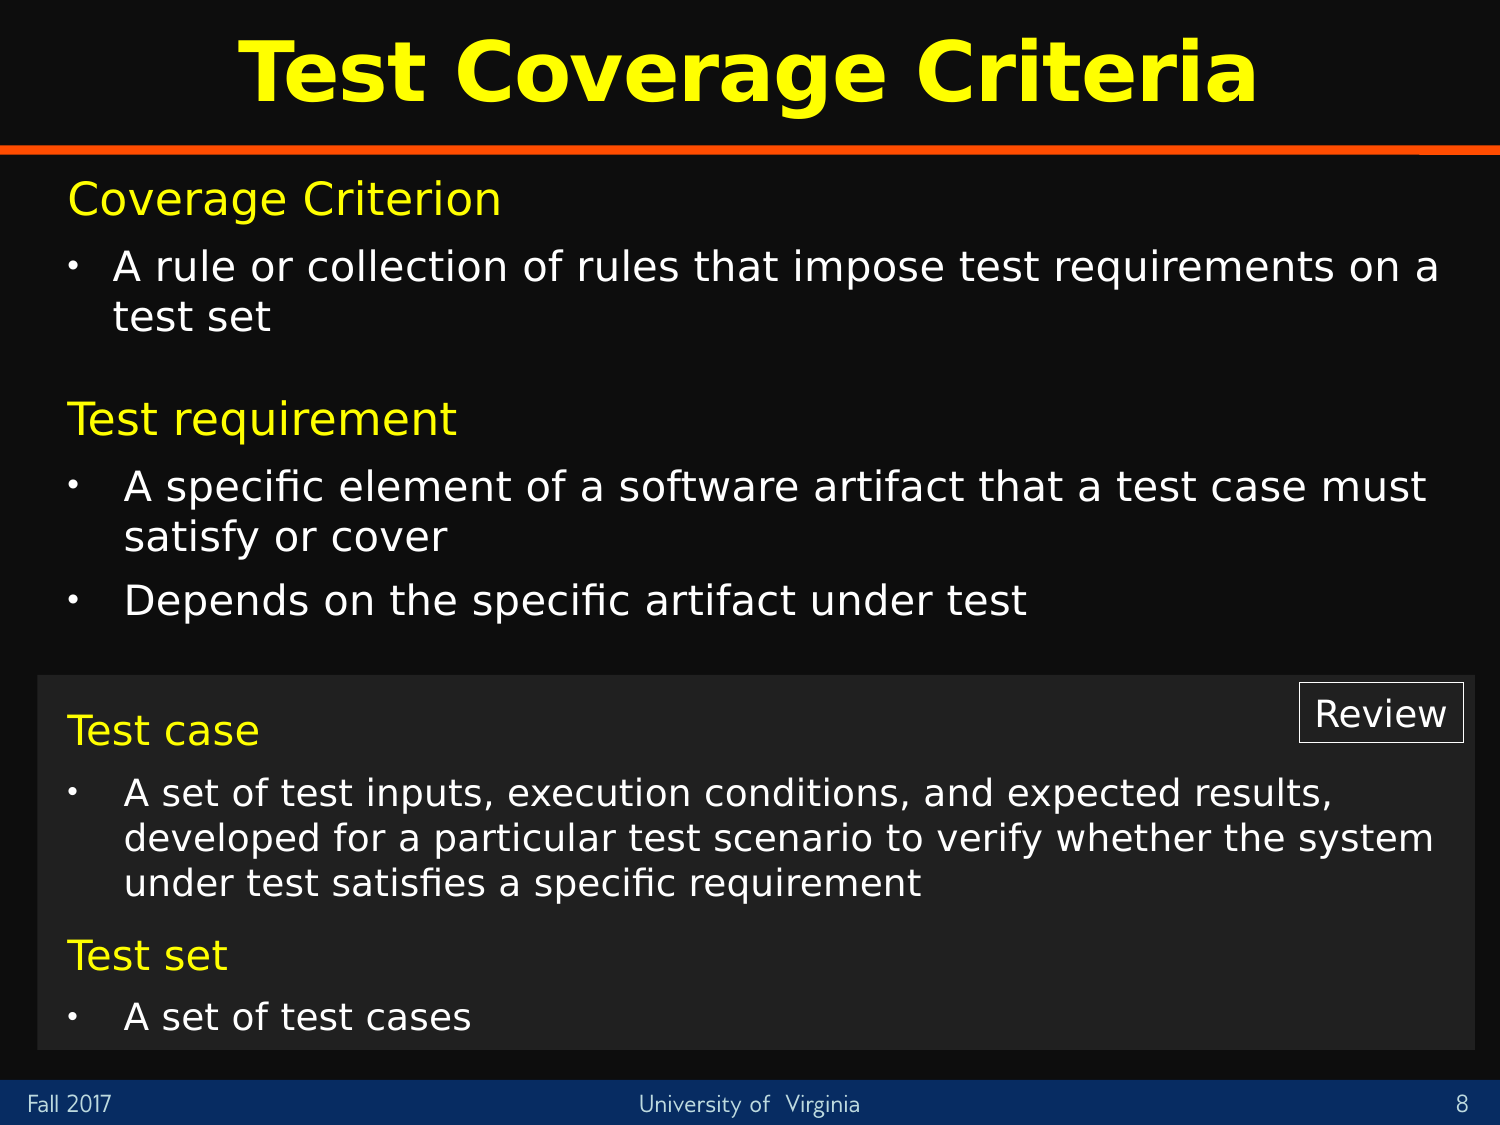

# Test Coverage Criteria
Coverage Criterion
A rule or collection of rules that impose test requirements on a test set

Test requirement
A specific element of a software artifact that a test case must satisfy or cover
Depends on the specific artifact under test

Test case
A set of test inputs, execution conditions, and expected results, developed for a particular test scenario to verify whether the system under test satisfies a specific requirement
Test set
A set of test cases

Review